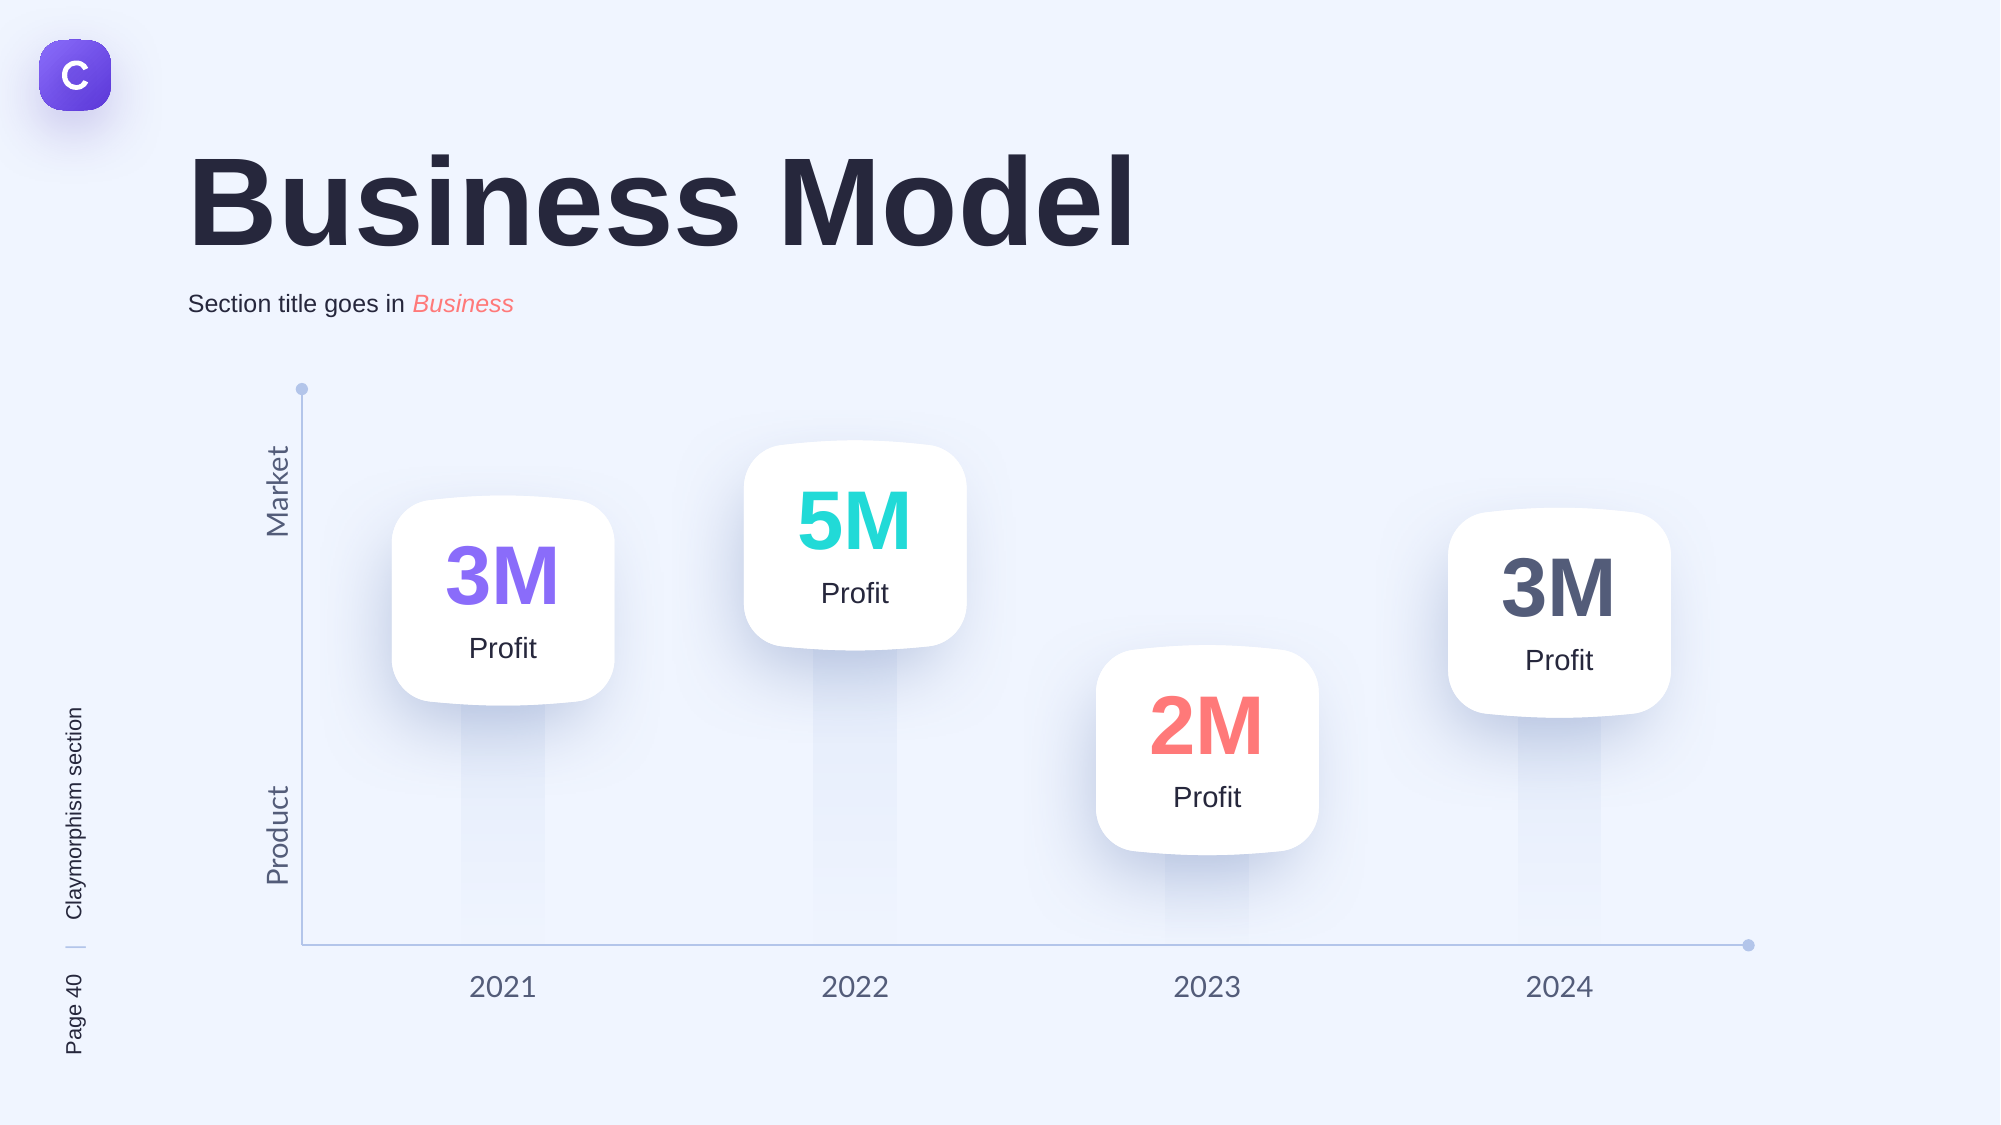

Business Model
Section title goes in Business

5M
Profit
Market

3M
Profit

3M
Profit

2M
Profit

Product

2021
2022
2023
2024